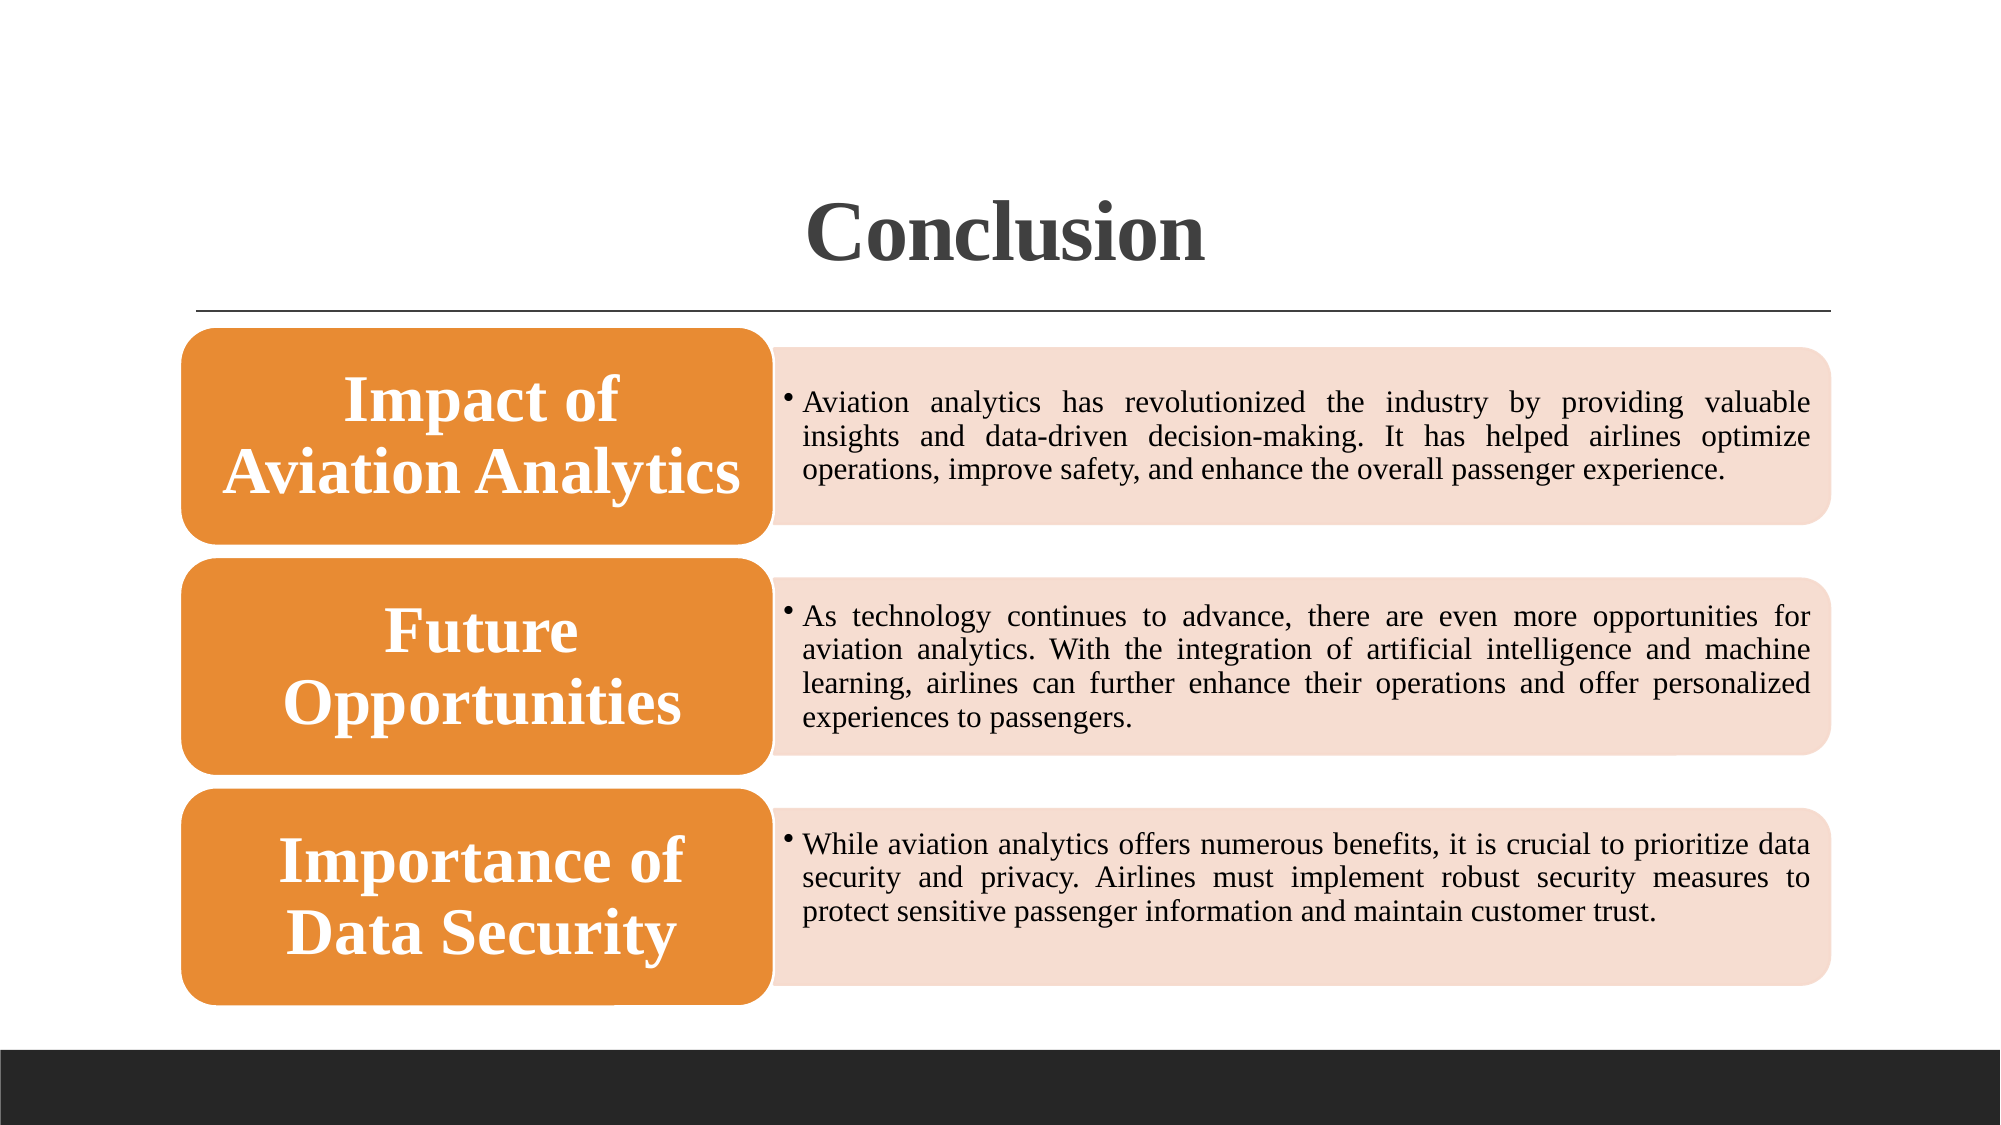

# Conclusion
Aviation analytics has revolutionized the industry by providing valuable insights and data-driven decision-making. It has helped airlines optimize operations, improve safety, and enhance the overall passenger experience.
Impact of Aviation Analytics
As technology continues to advance, there are even more opportunities for aviation analytics. With the integration of artificial intelligence and machine learning, airlines can further enhance their operations and offer personalized experiences to passengers.
Future Opportunities
While aviation analytics offers numerous benefits, it is crucial to prioritize data security and privacy. Airlines must implement robust security measures to protect sensitive passenger information and maintain customer trust.

Importance of Data Security